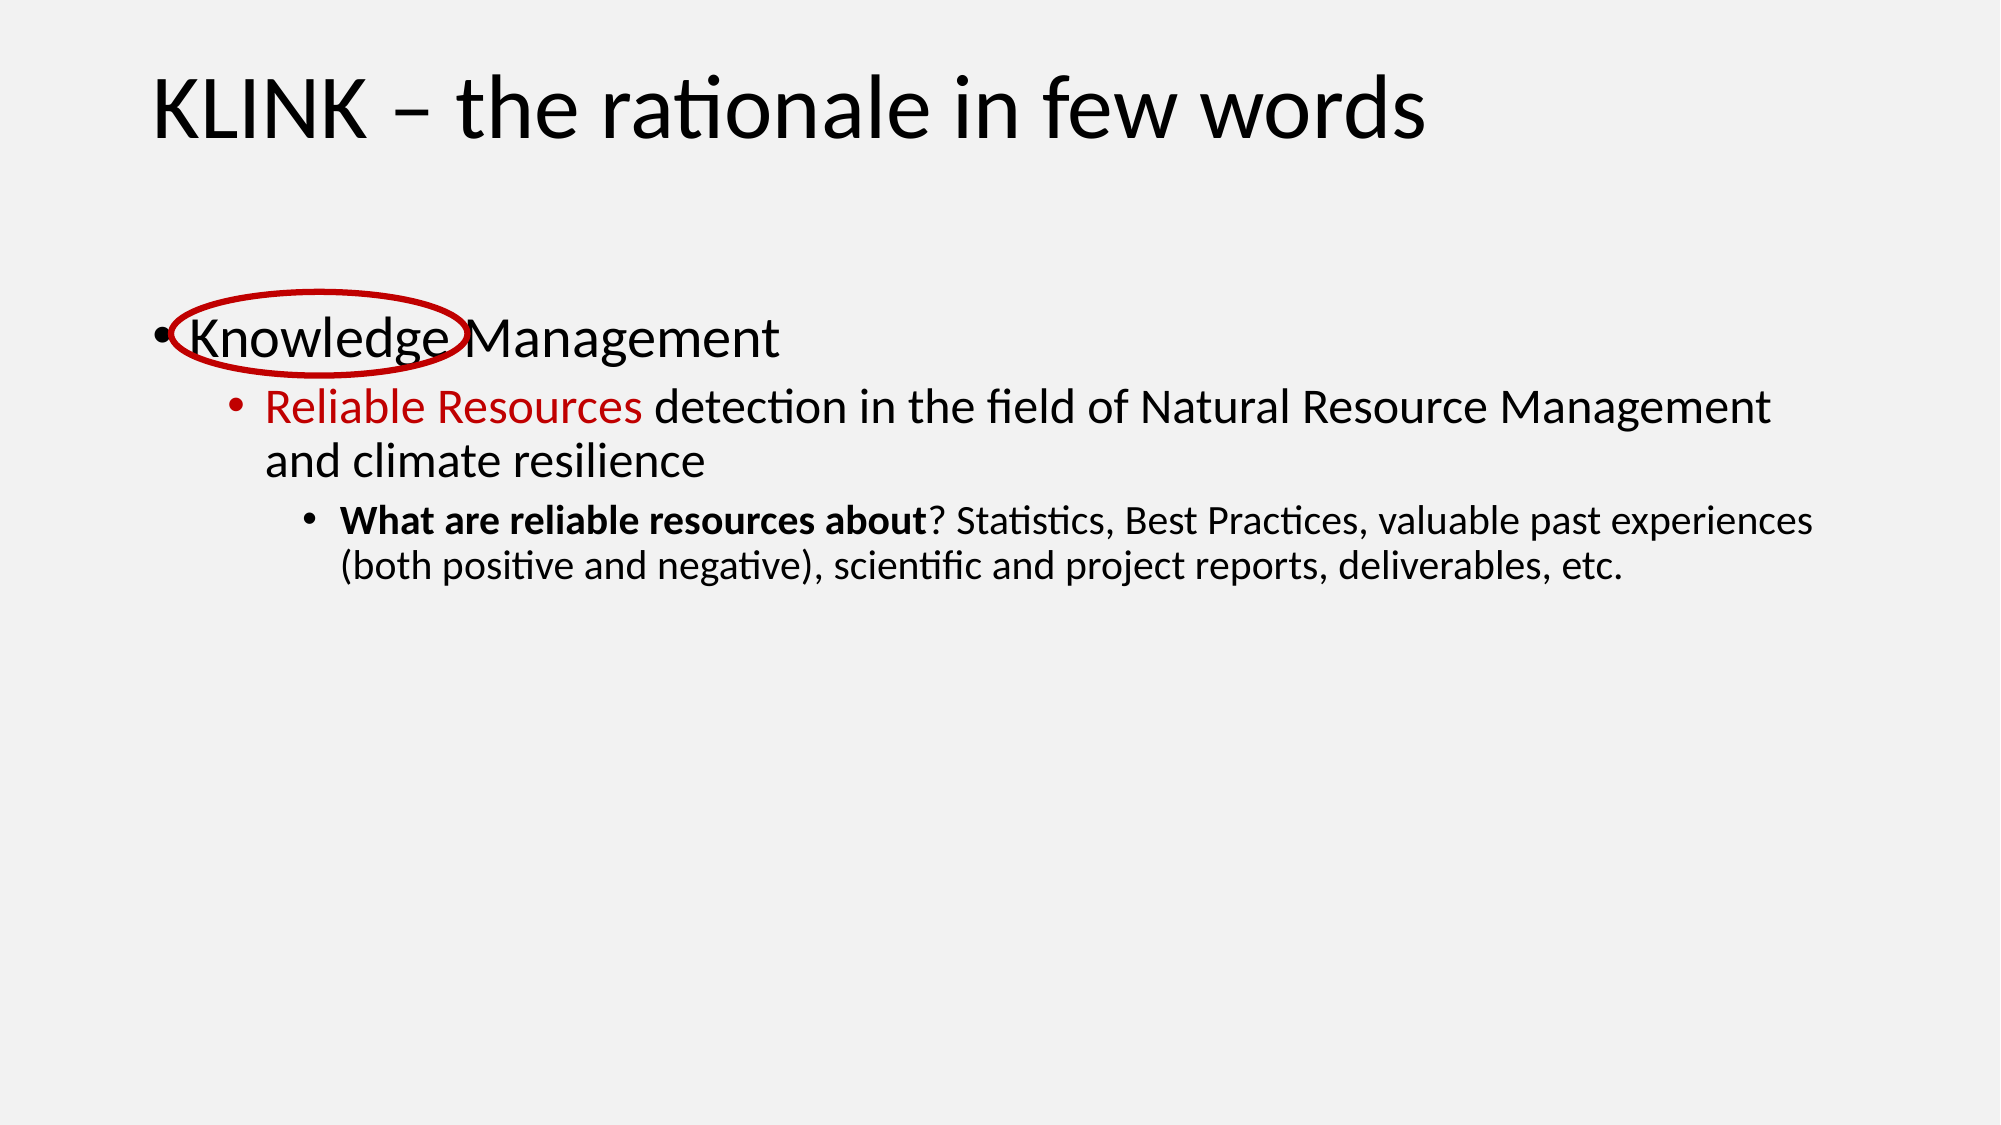

# KLINK – the rationale in few words

Knowledge Management
Reliable Resources detection in the field of Natural Resource Management and climate resilience
What are reliable resources about? Statistics, Best Practices, valuable past experiences (both positive and negative), scientific and project reports, deliverables, etc.